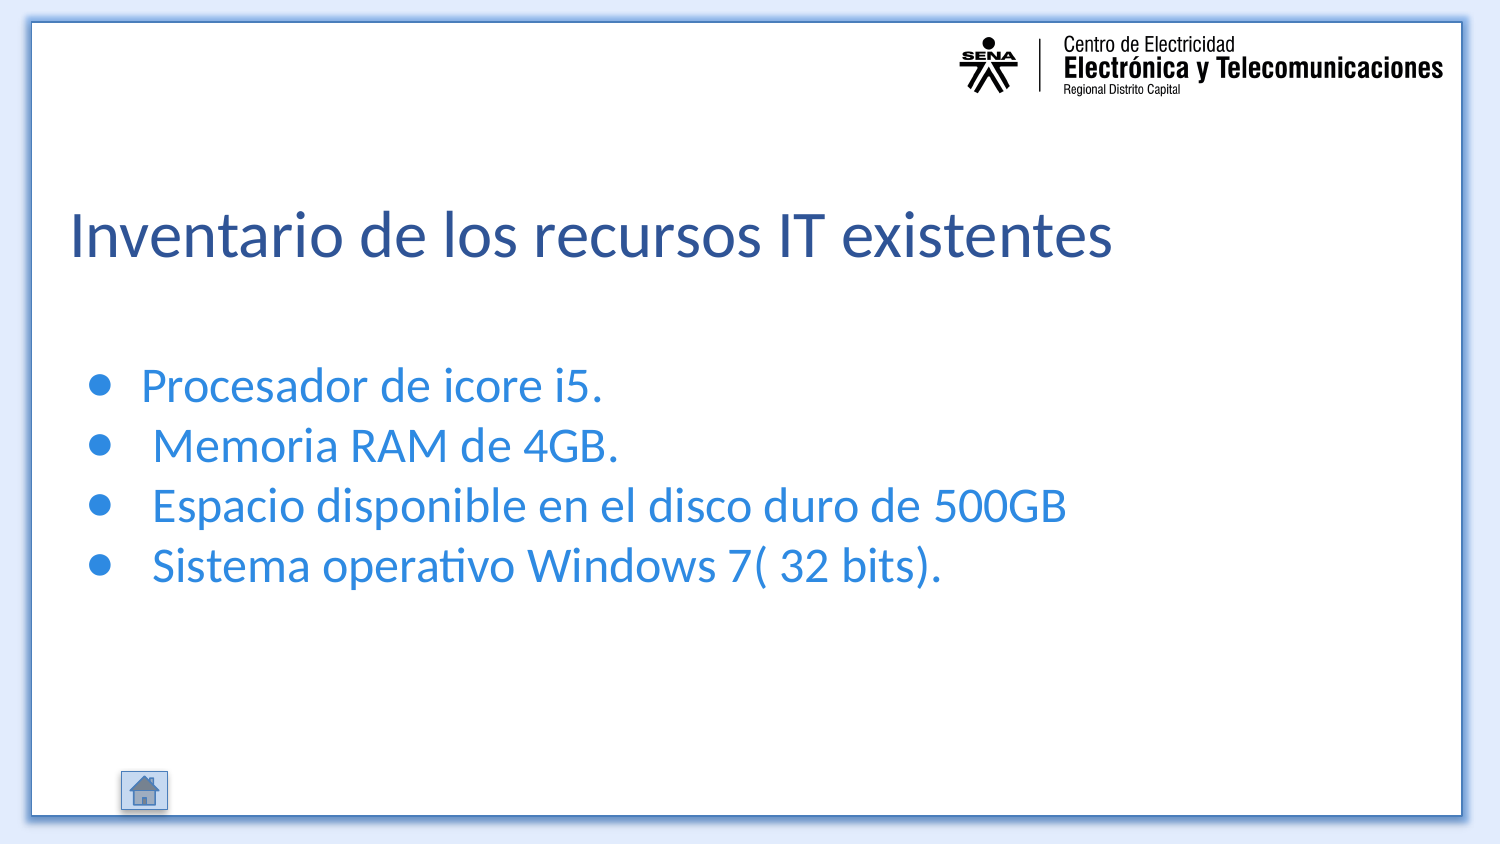

# Inventario de los recursos IT existentes
Procesador de icore i5.
 Memoria RAM de 4GB.
 Espacio disponible en el disco duro de 500GB
 Sistema operativo Windows 7( 32 bits).